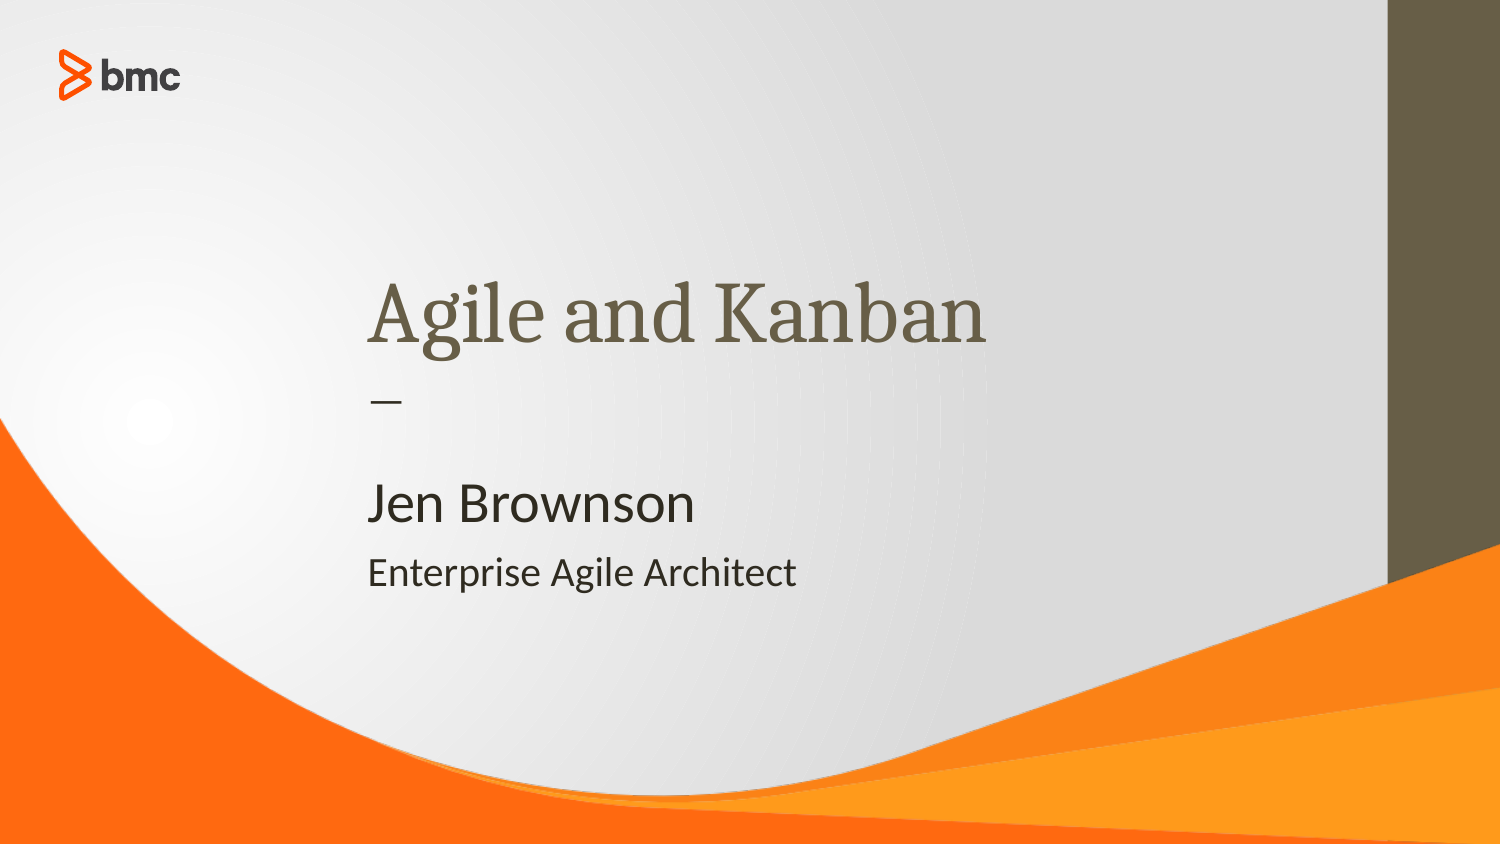

# Agile and Kanban
Jen Brownson
Enterprise Agile Architect